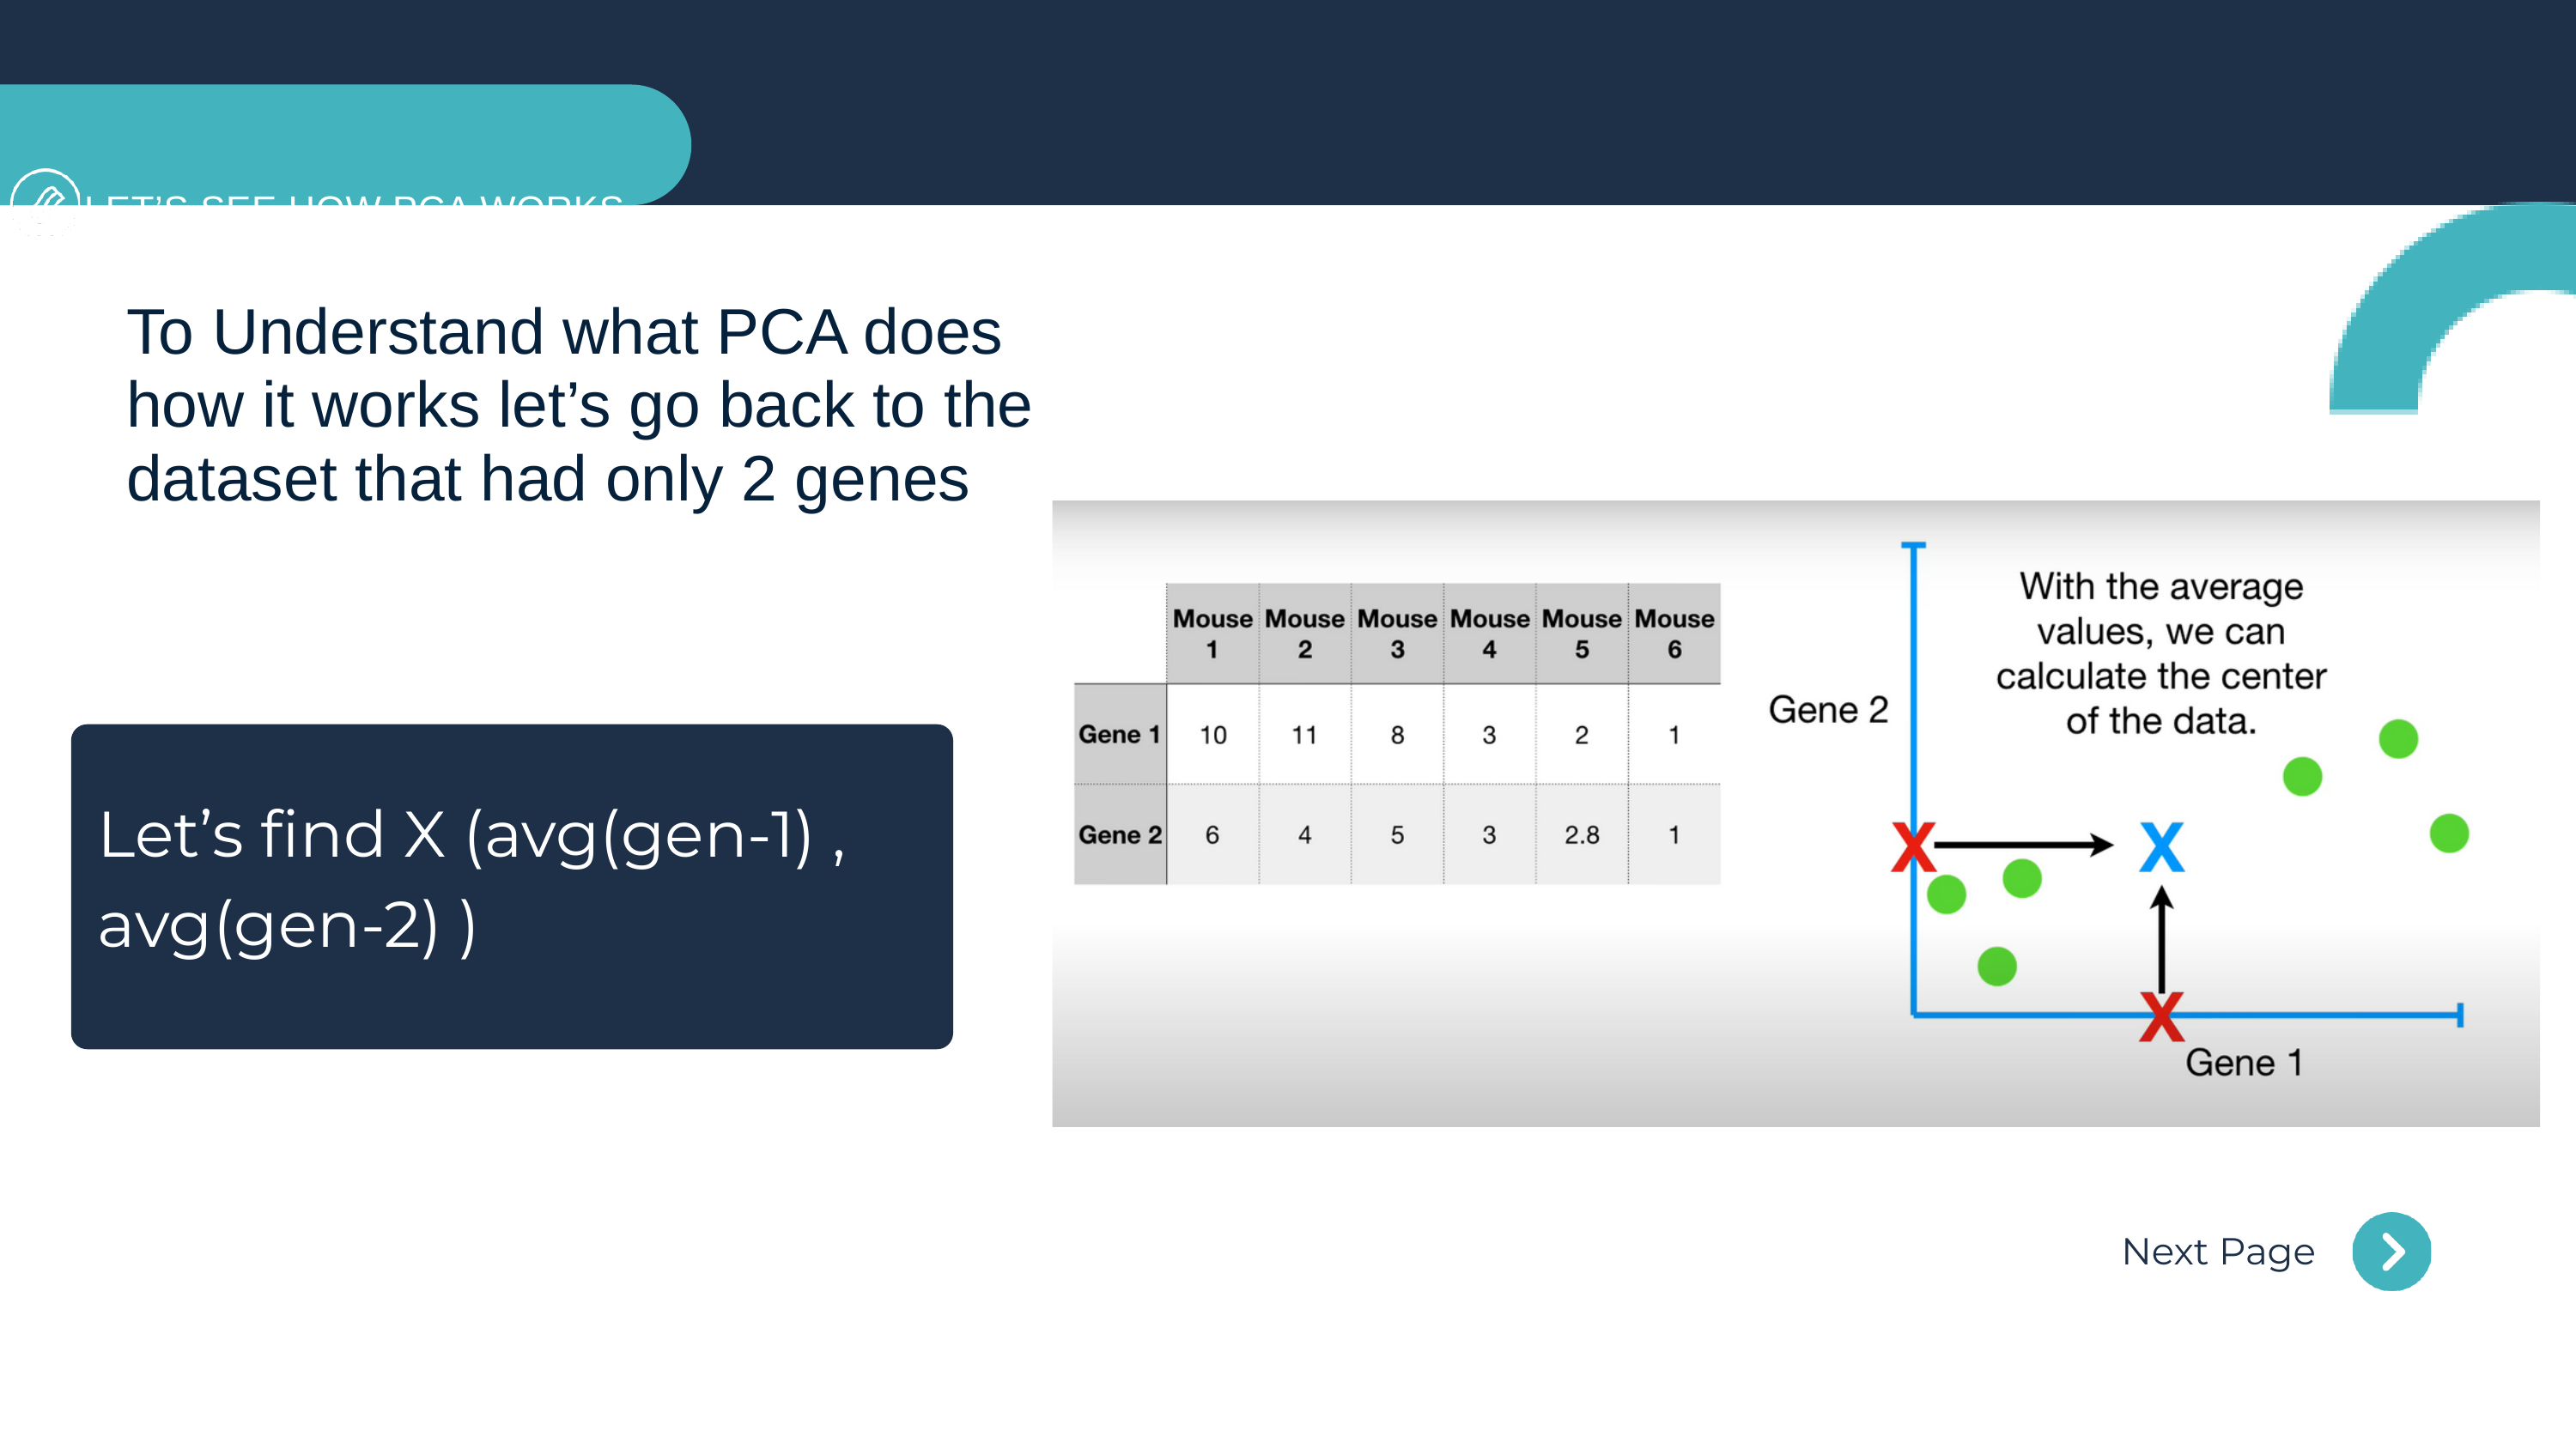

LET’S SEE HOW PCA WORKS

To Understand what PCA does how it works let’s go back to the dataset that had only 2 genes

Let’s find X (avg(gen-1) , avg(gen-2) )

Next Page